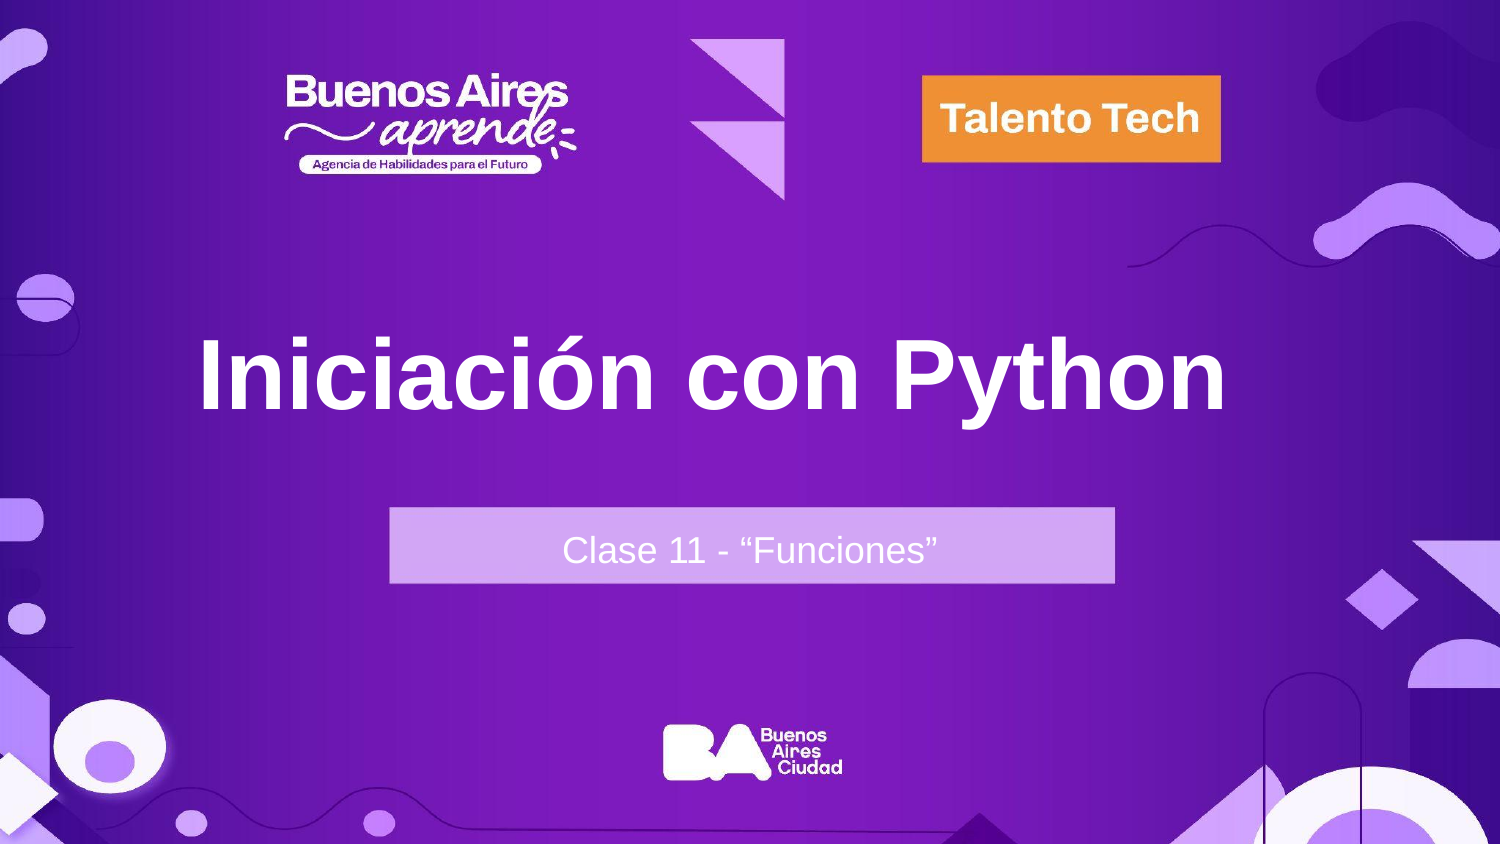

Iniciación con Python

Clase 11 - “Funciones”